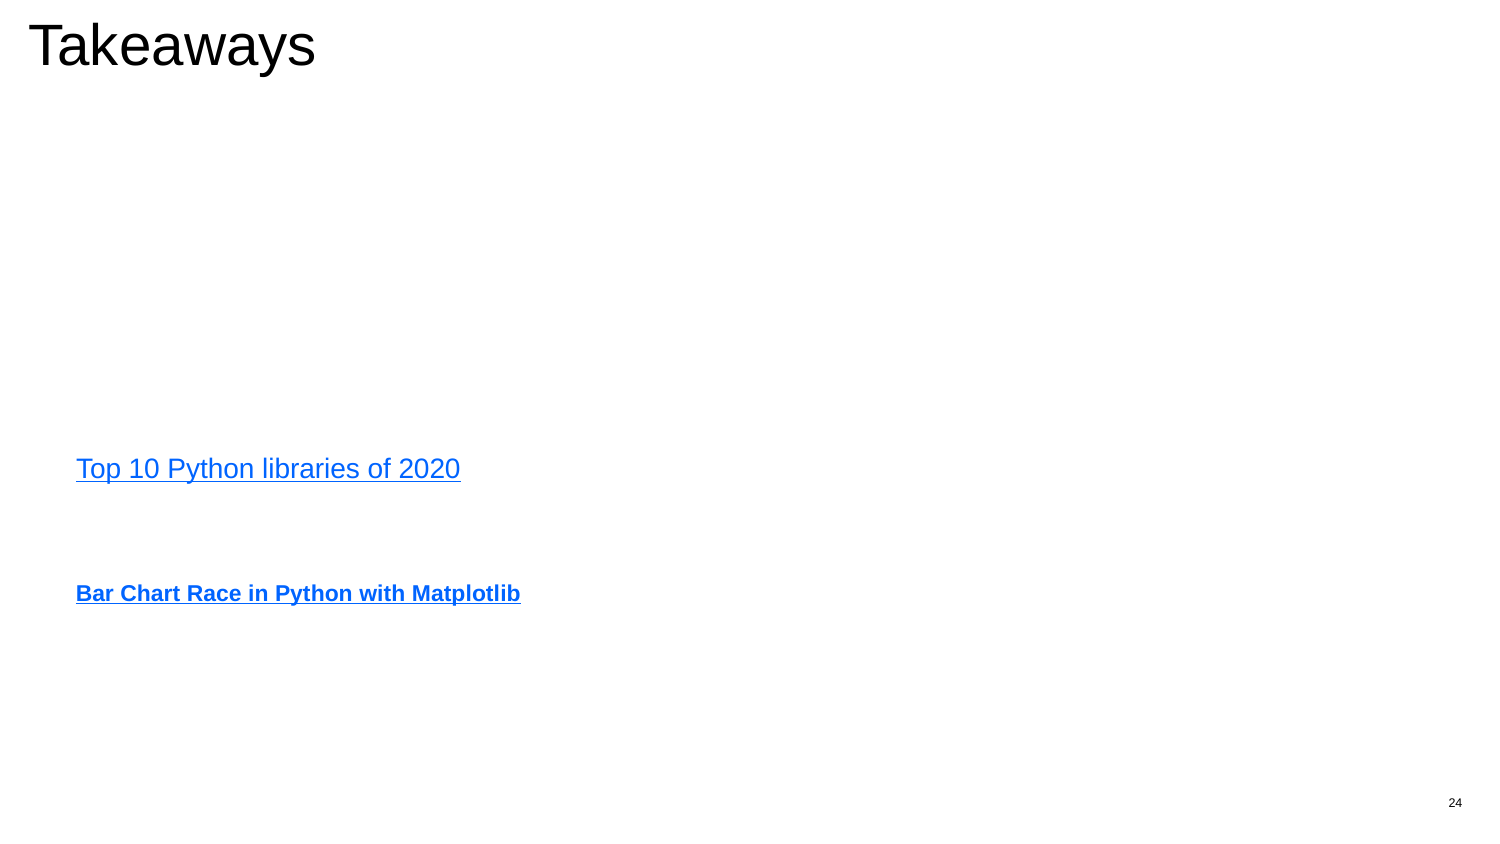

Takeaways
Top 10 Python libraries of 2020
Bar Chart Race in Python with Matplotlib
24